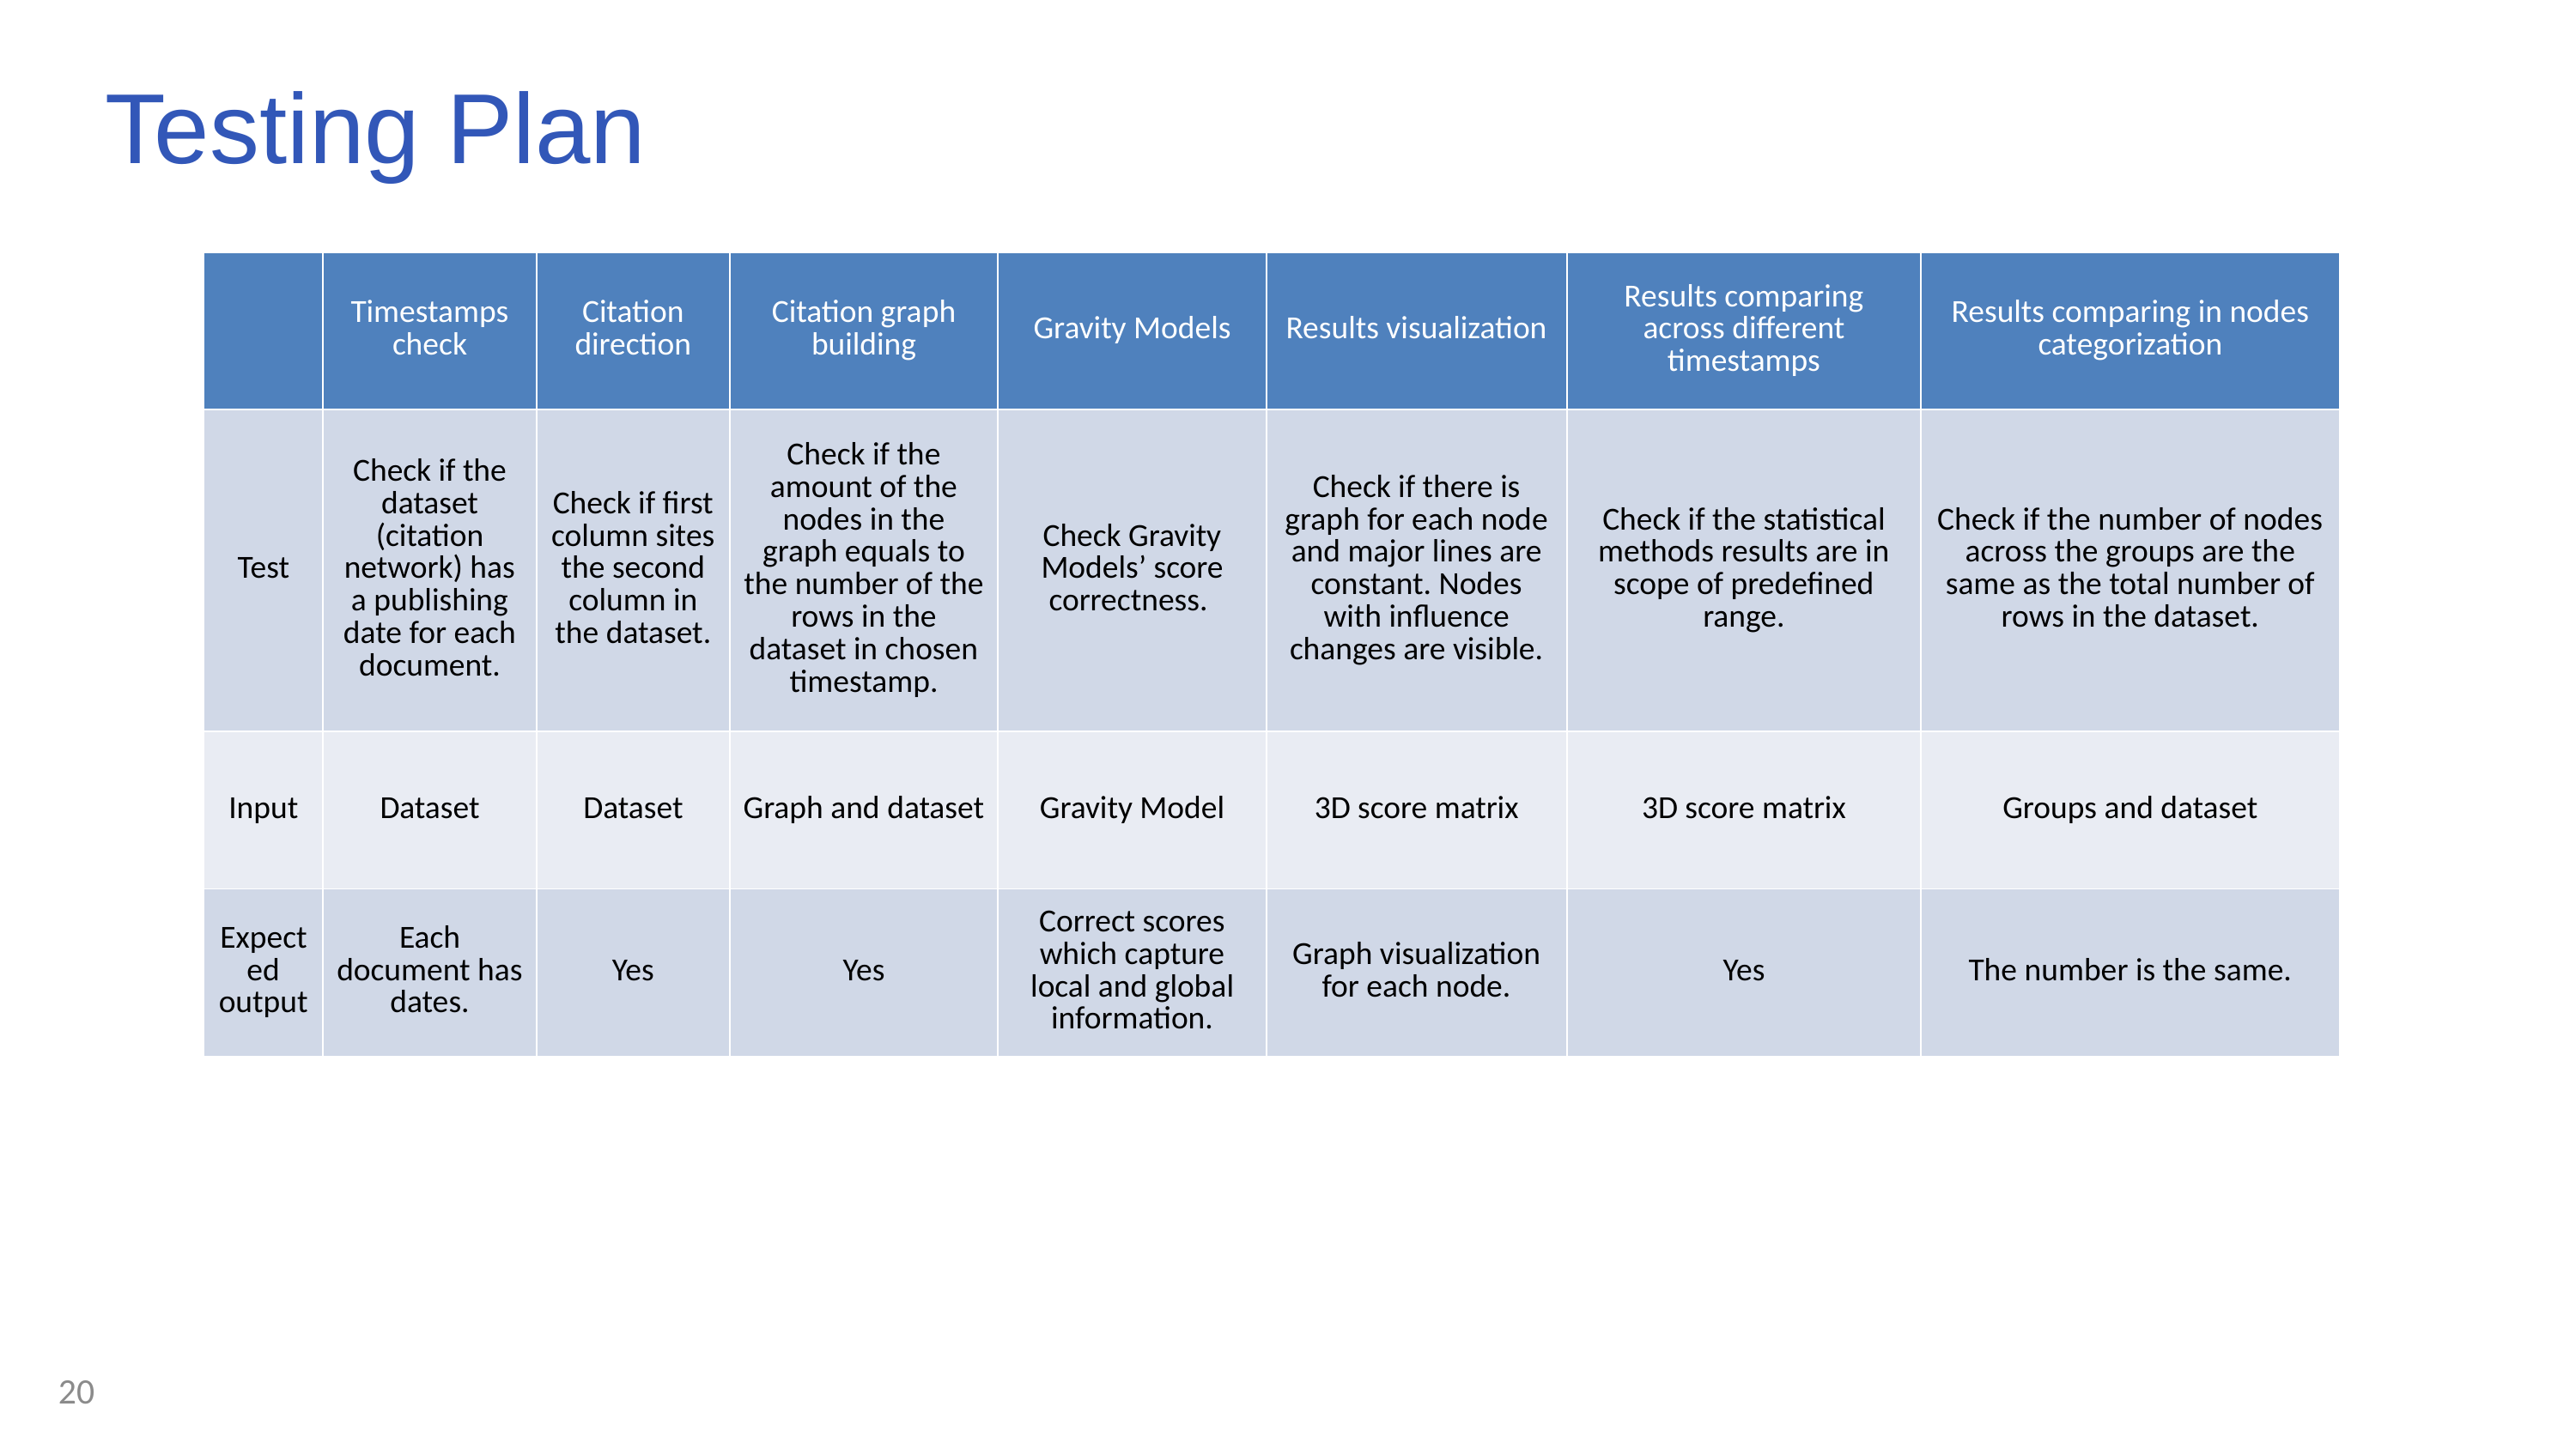

Testing Plan
|  | Timestamps check | Citation direction | Citation graph building | Gravity Models | Results visualization | Results comparing across different timestamps | Results comparing in nodes categorization |
| --- | --- | --- | --- | --- | --- | --- | --- |
| Test | Check if the dataset (citation network) has a publishing date for each document. | Check if first column sites the second column in the dataset. | Check if the amount of the nodes in the graph equals to the number of the rows in the dataset in chosen timestamp. | Check Gravity Models’ score correctness. | Check if there is graph for each node and major lines are constant. Nodes with influence changes are visible. | Check if the statistical methods results are in scope of predefined range. | Check if the number of nodes across the groups are the same as the total number of rows in the dataset. |
| Input | Dataset | Dataset | Graph and dataset | Gravity Model | 3D score matrix | 3D score matrix | Groups and dataset |
| Expected output | Each document has dates. | Yes | Yes | Correct scores which capture local and global information. | Graph visualization for each node. | Yes | The number is the same. |
20